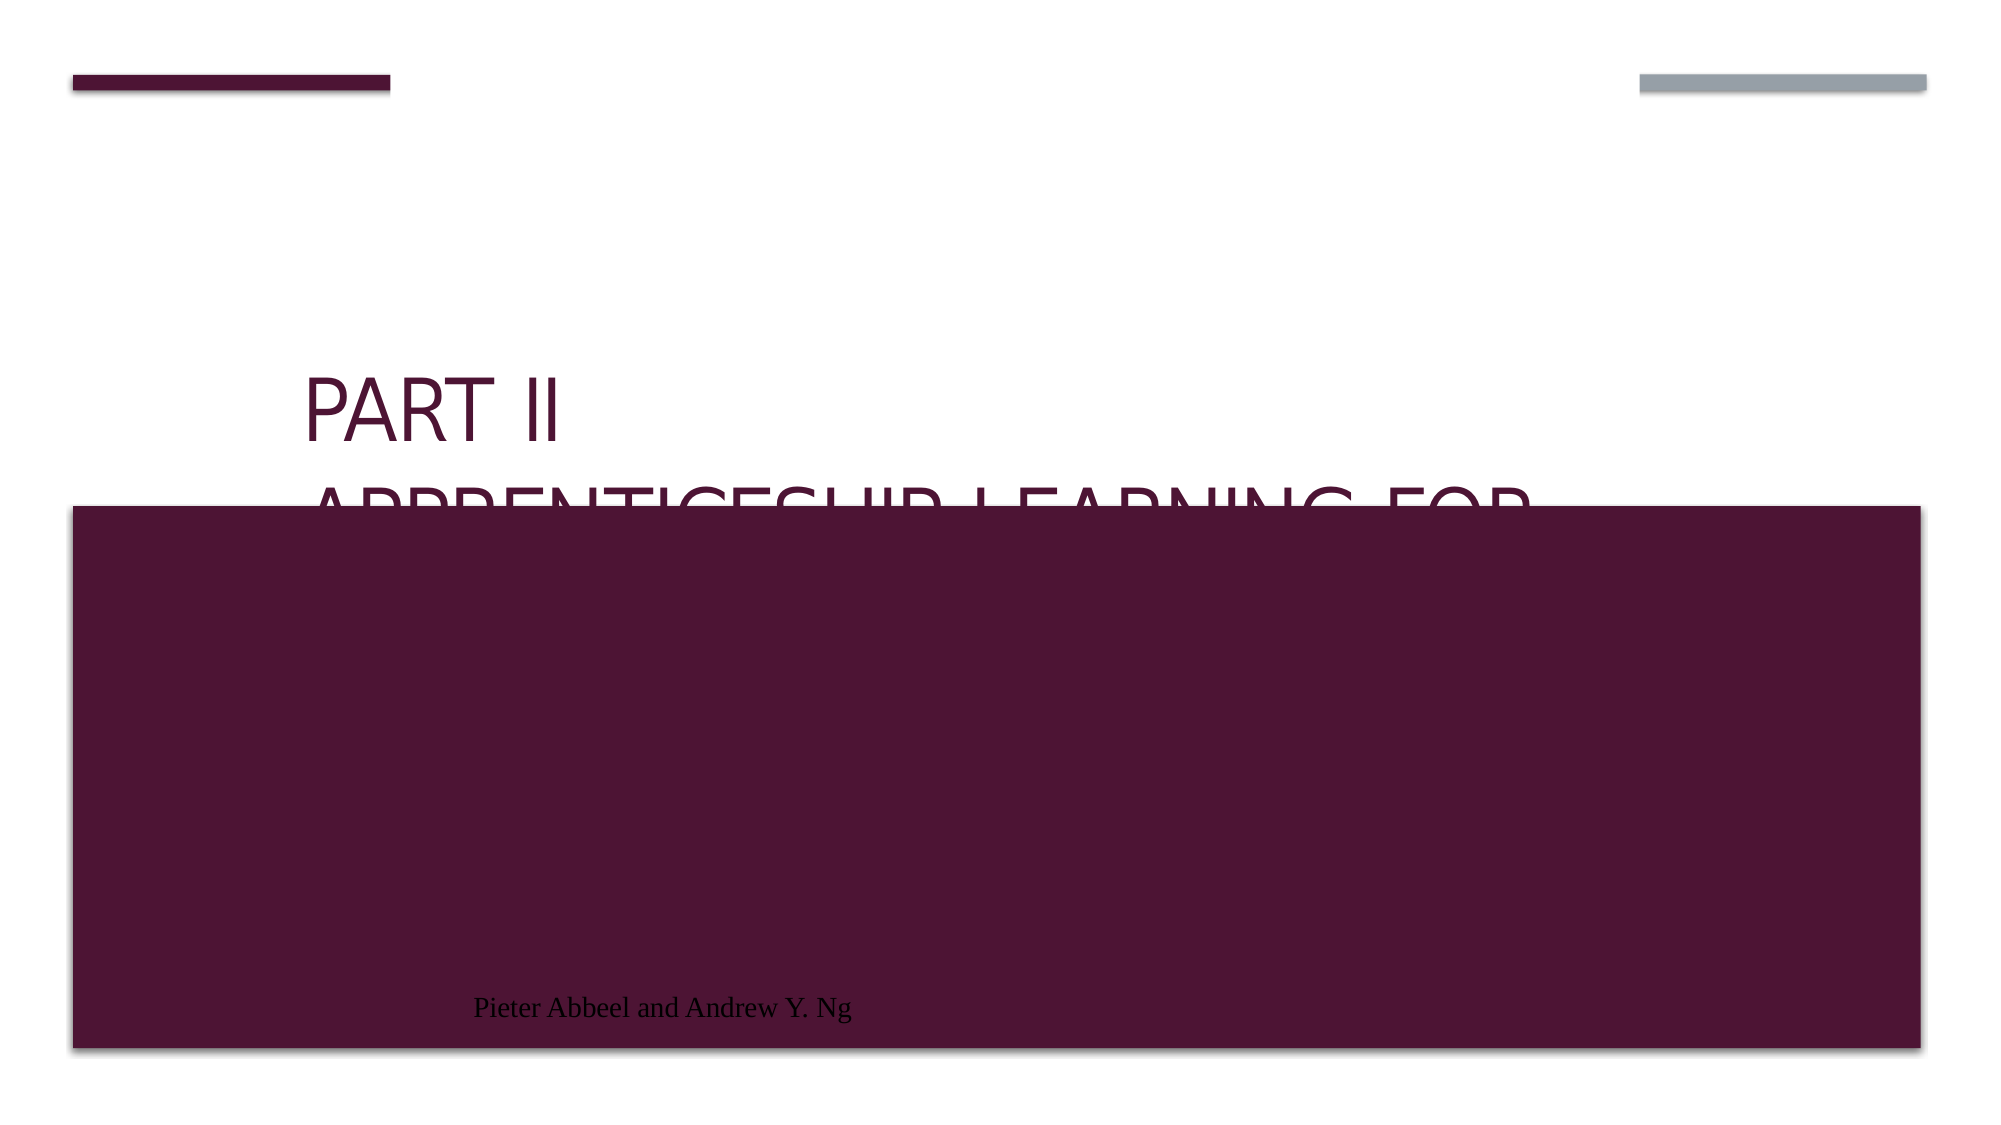

# Part II Apprenticeship learning for learning the transition model
Pieter Abbeel and Andrew Y. Ng